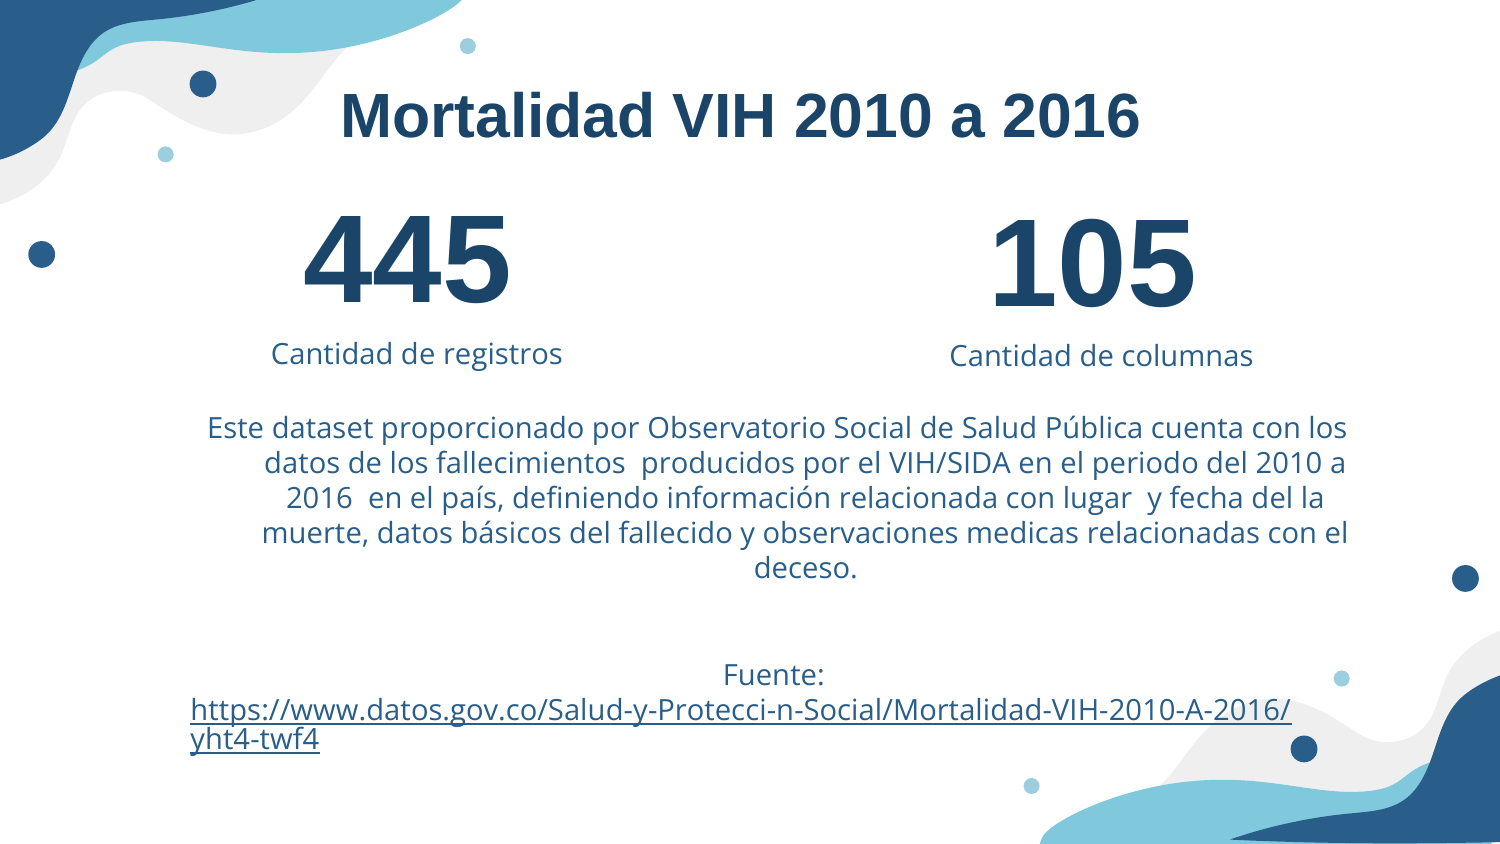

# Mortalidad VIH 2010 a 2016
445
105
Cantidad de registros
Cantidad de columnas
Este dataset proporcionado por Observatorio Social de Salud Pública cuenta con los datos de los fallecimientos  producidos por el VIH/SIDA en el periodo del 2010 a 2016  en el país, definiendo información relacionada con lugar  y fecha del la muerte, datos básicos del fallecido y observaciones medicas relacionadas con el deceso.
Fuente: https://www.datos.gov.co/Salud-y-Protecci-n-Social/Mortalidad-VIH-2010-A-2016/yht4-twf4